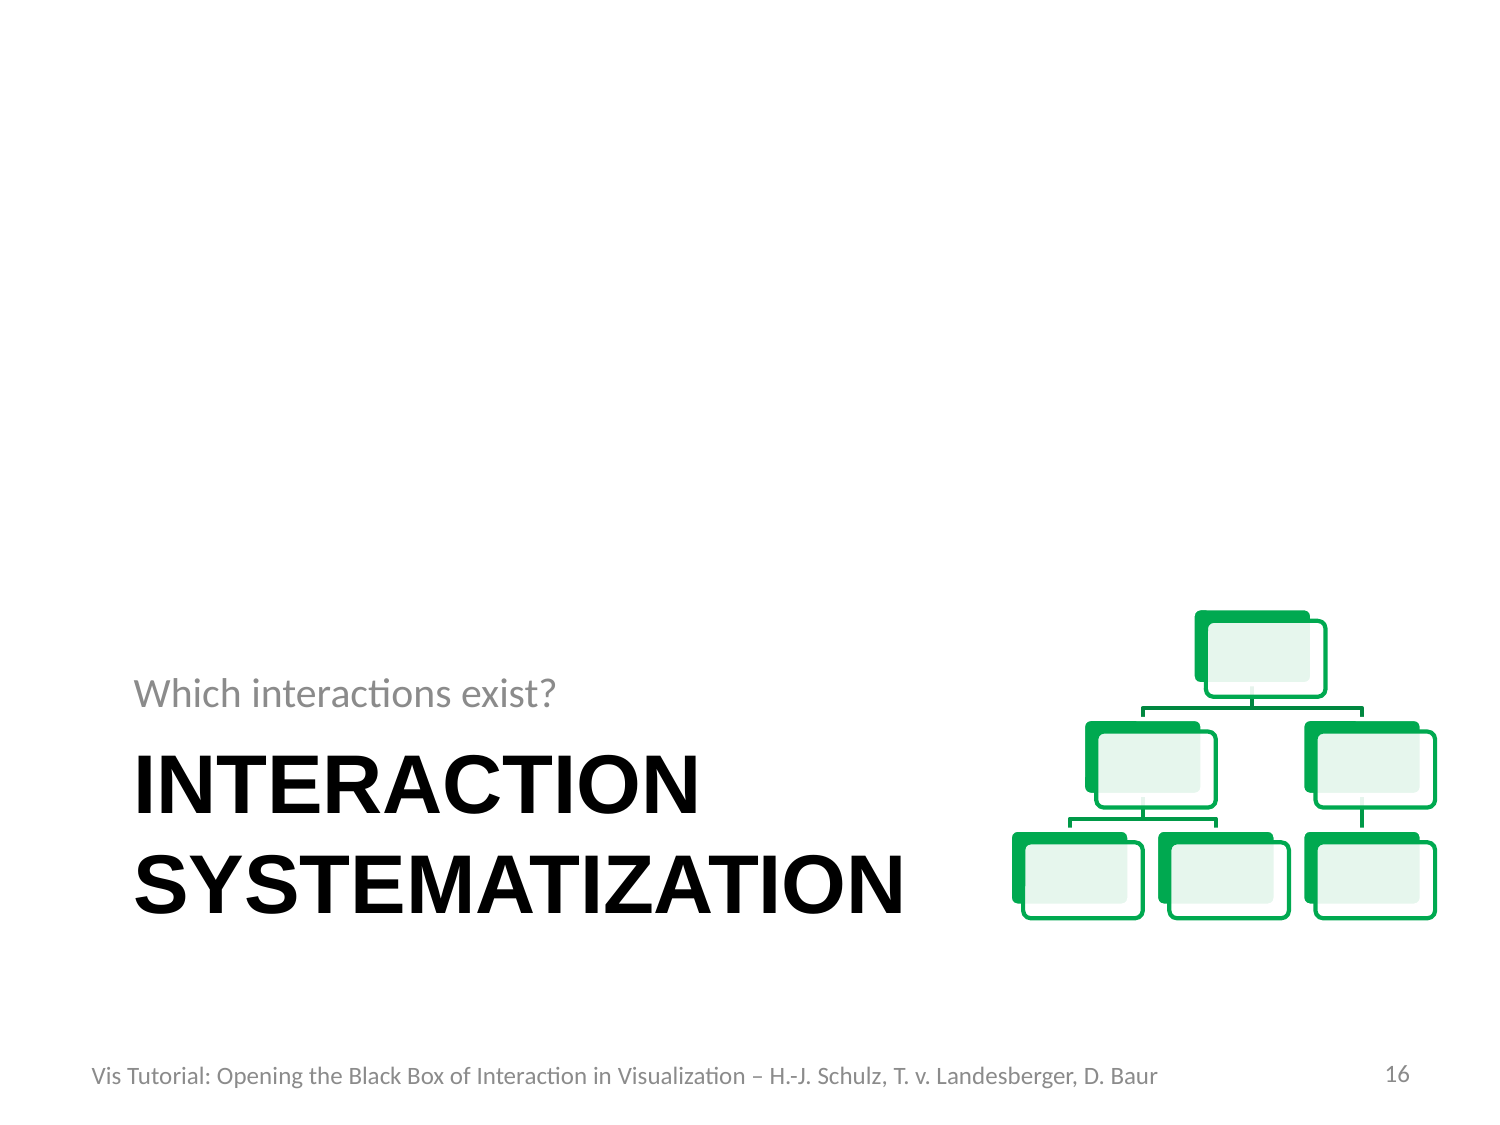

Which interactions exist?

# Interaction Systematization
16
Vis Tutorial: Opening the Black Box of Interaction in Visualization – H.-J. Schulz, T. v. Landesberger, D. Baur